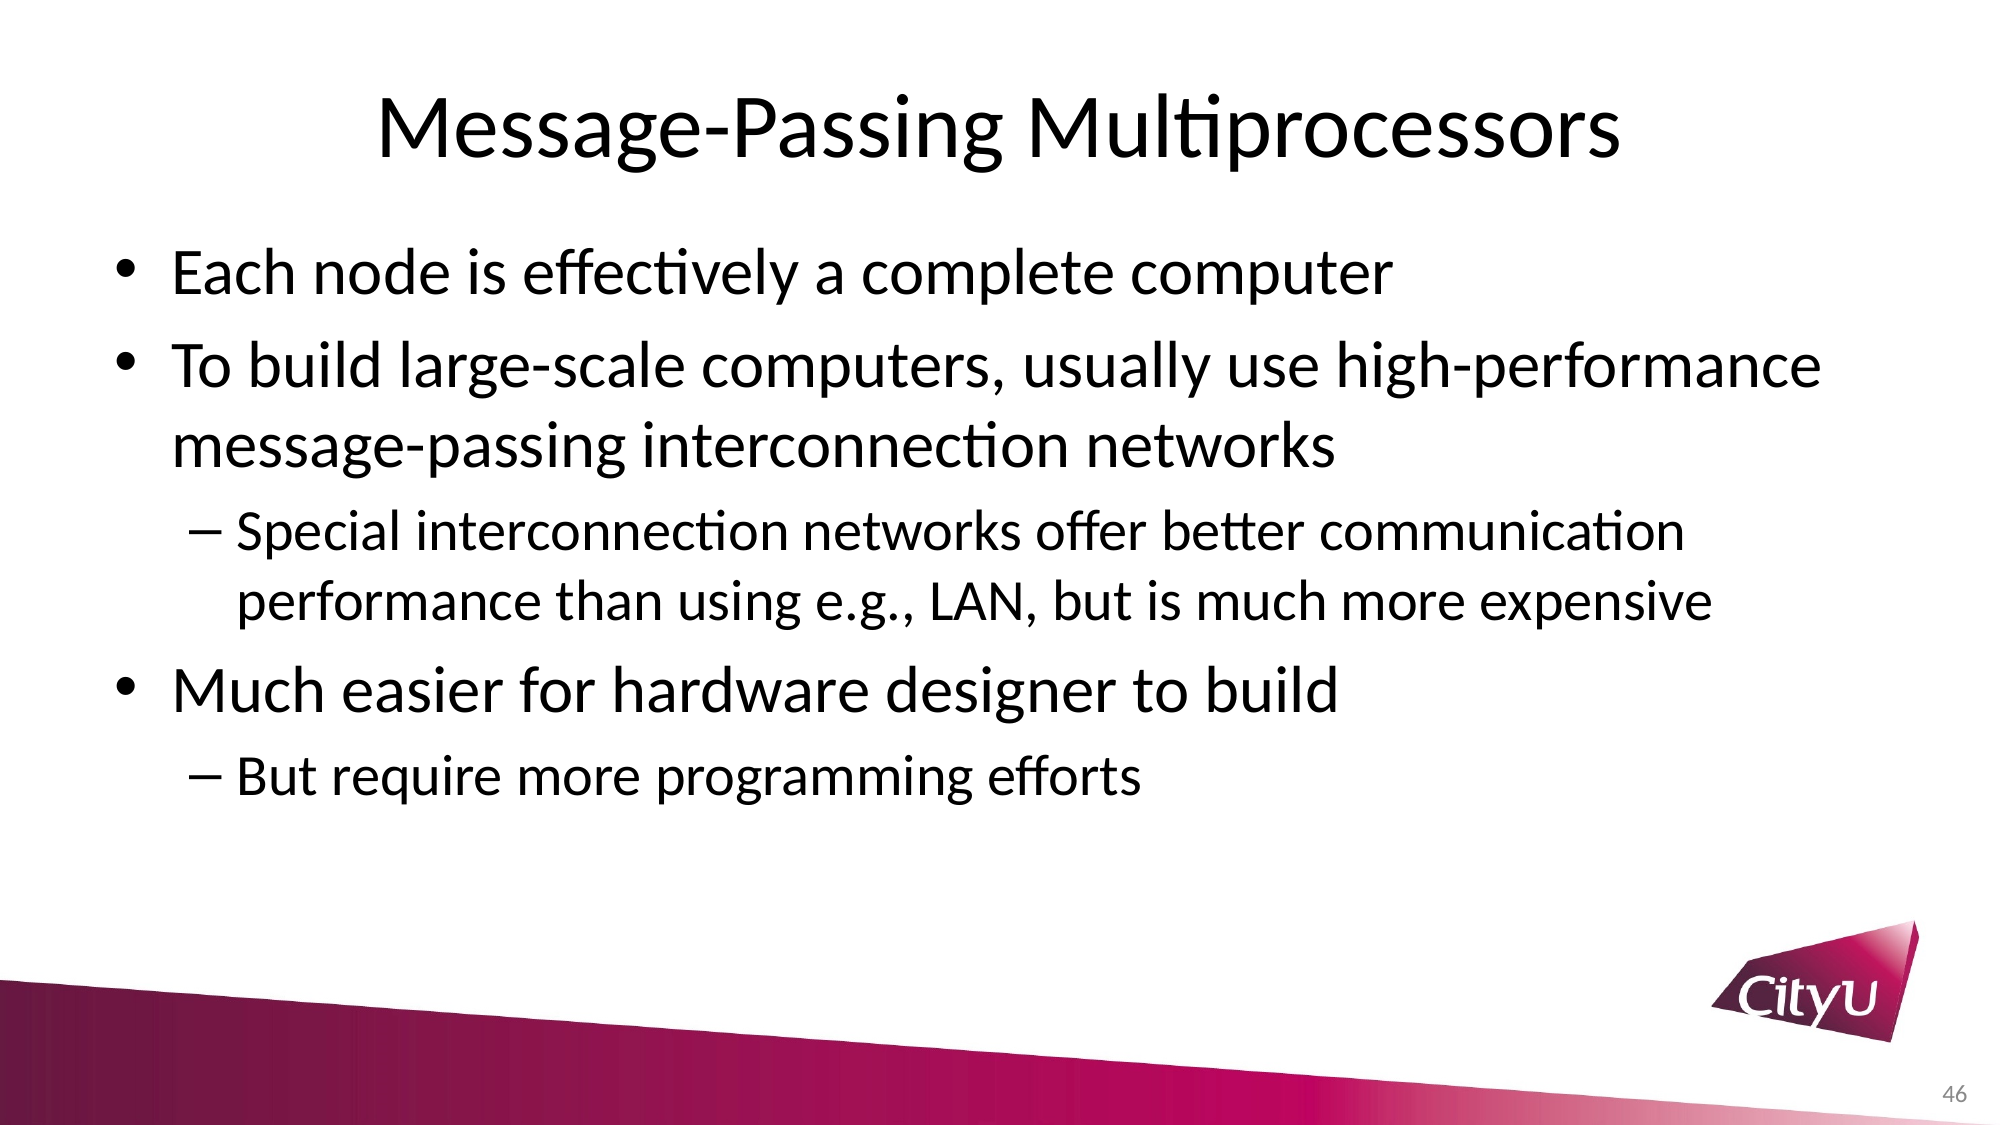

# Message-Passing Multiprocessors
Each node is effectively a complete computer
To build large-scale computers, usually use high-performance message-passing interconnection networks
Special interconnection networks offer better communication performance than using e.g., LAN, but is much more expensive
Much easier for hardware designer to build
But require more programming efforts

46